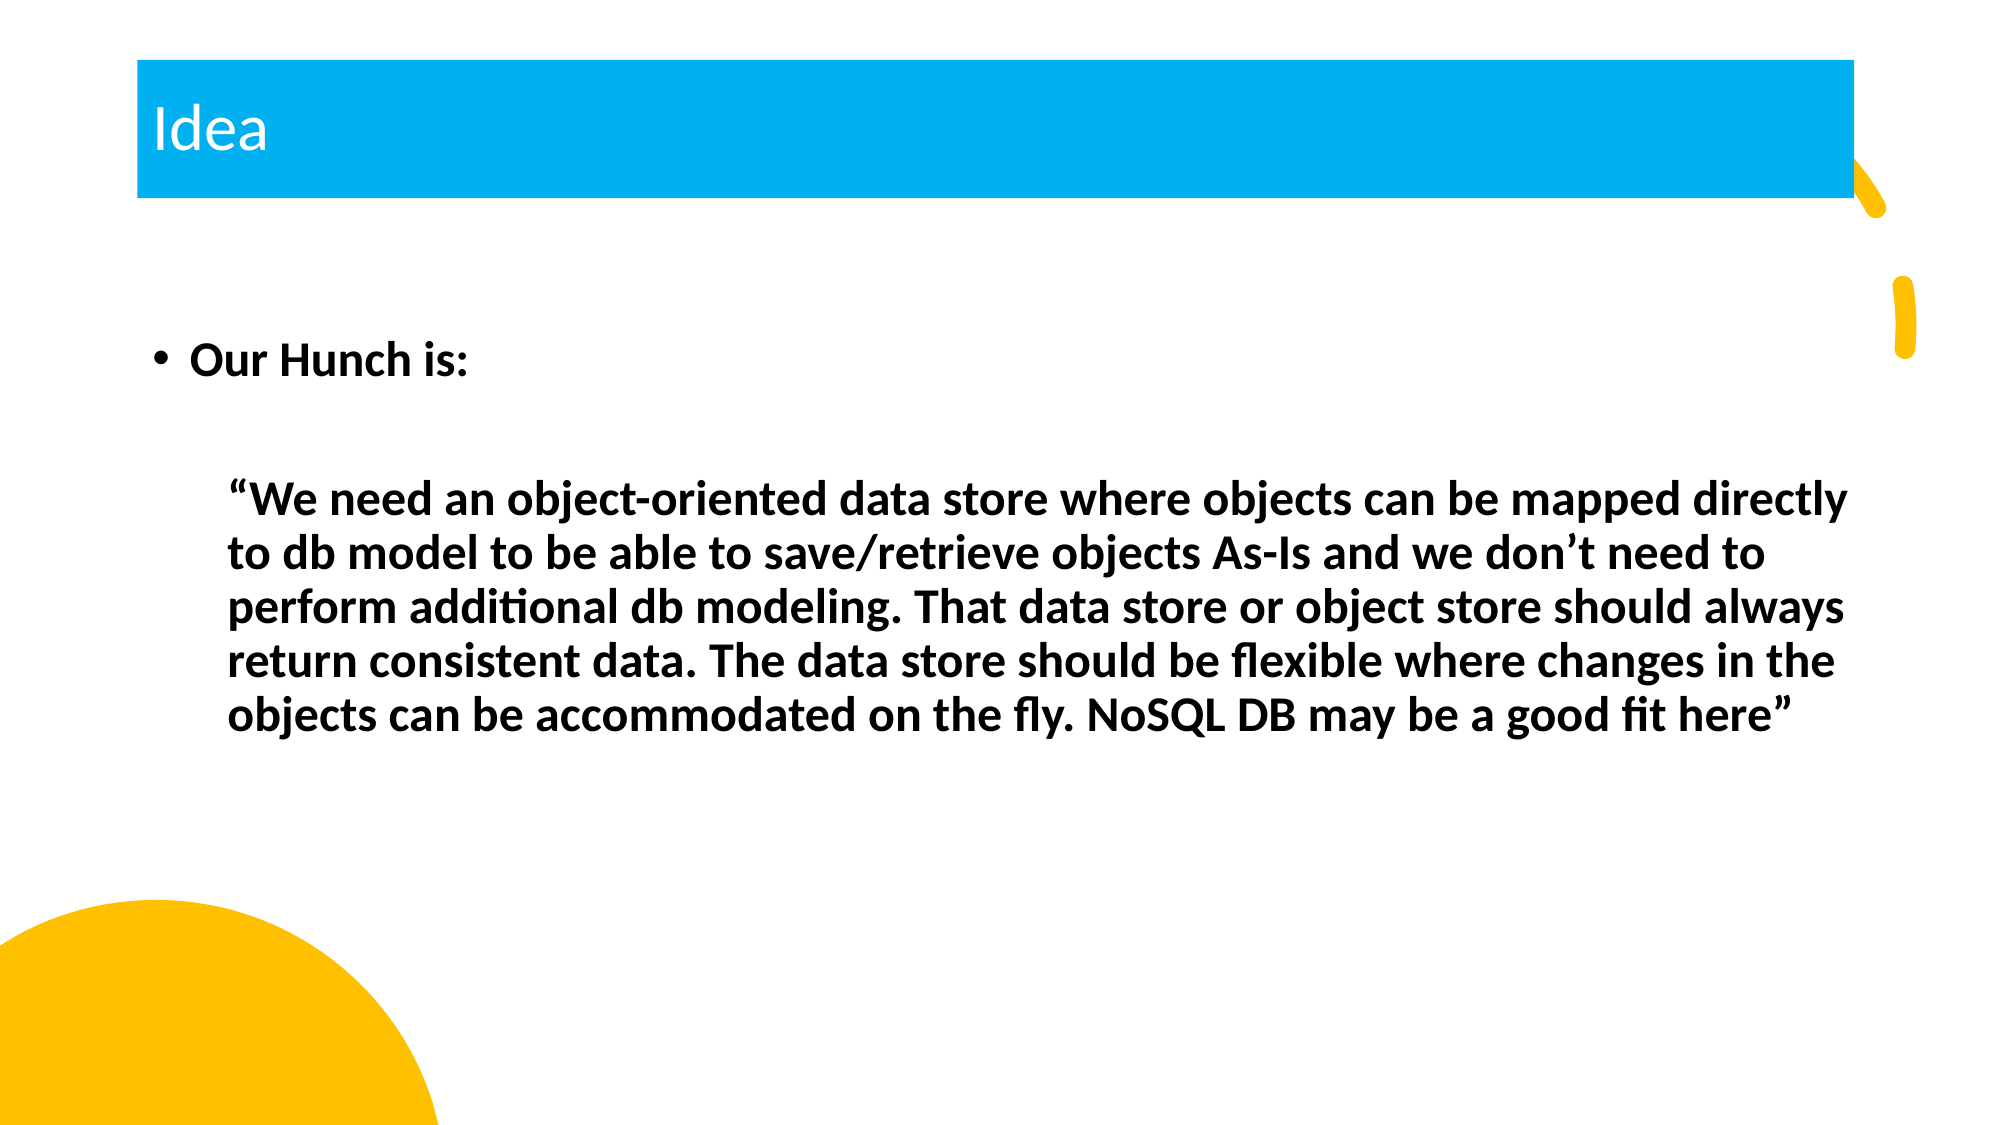

# Idea

Our Hunch is:

“We need an object-oriented data store where objects can be mapped directly to db model to be able to save/retrieve objects As-Is and we don’t need to perform additional db modeling. That data store or object store should always return consistent data. The data store should be flexible where changes in the objects can be accommodated on the fly. NoSQL DB may be a good fit here”